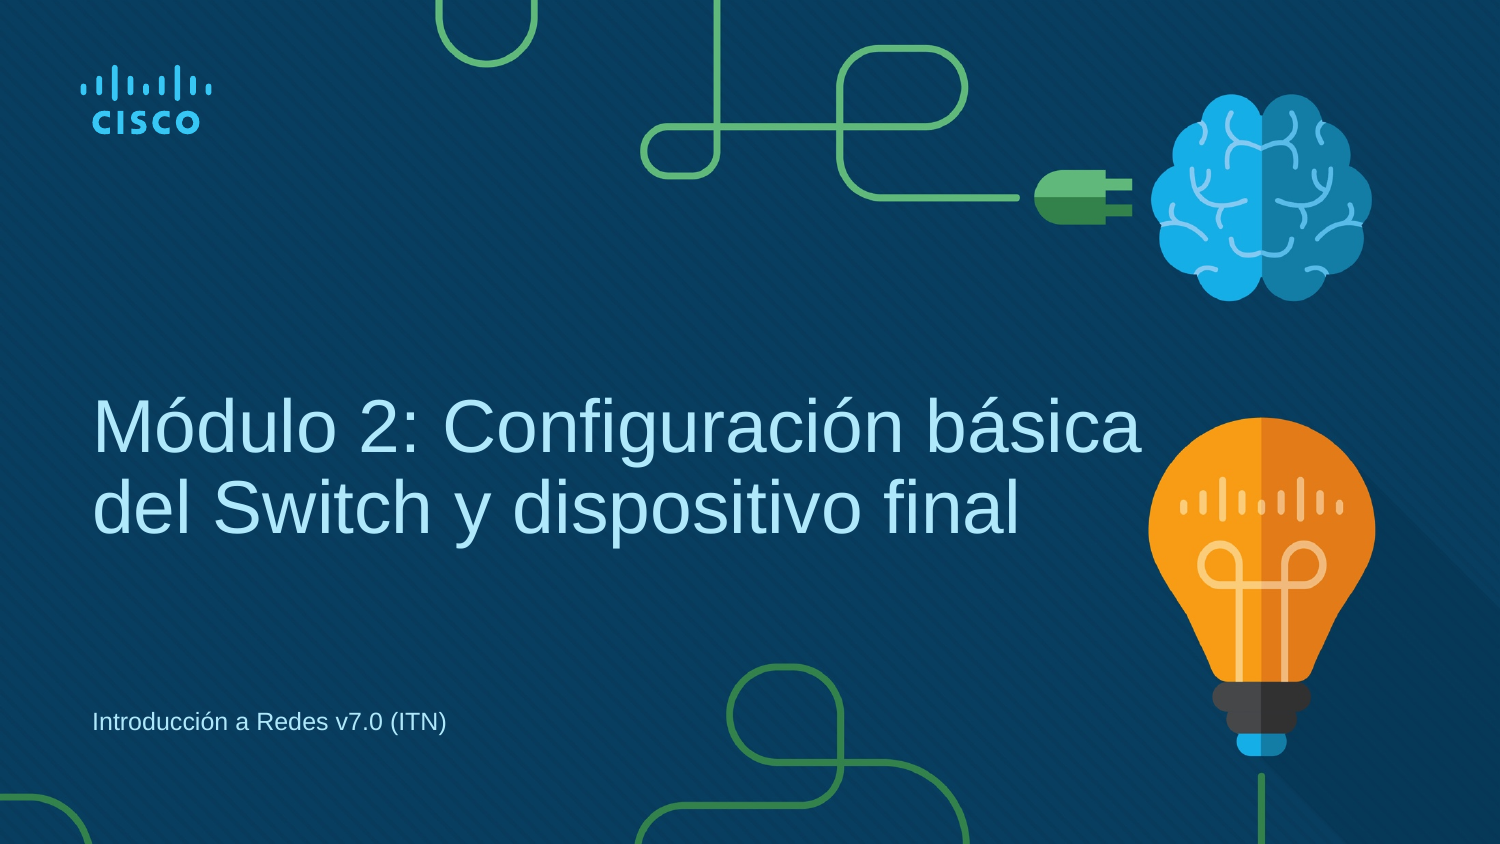

# Módulo 2: Configuración básica del Switch y dispositivo final
Introducción a Redes v7.0 (ITN)